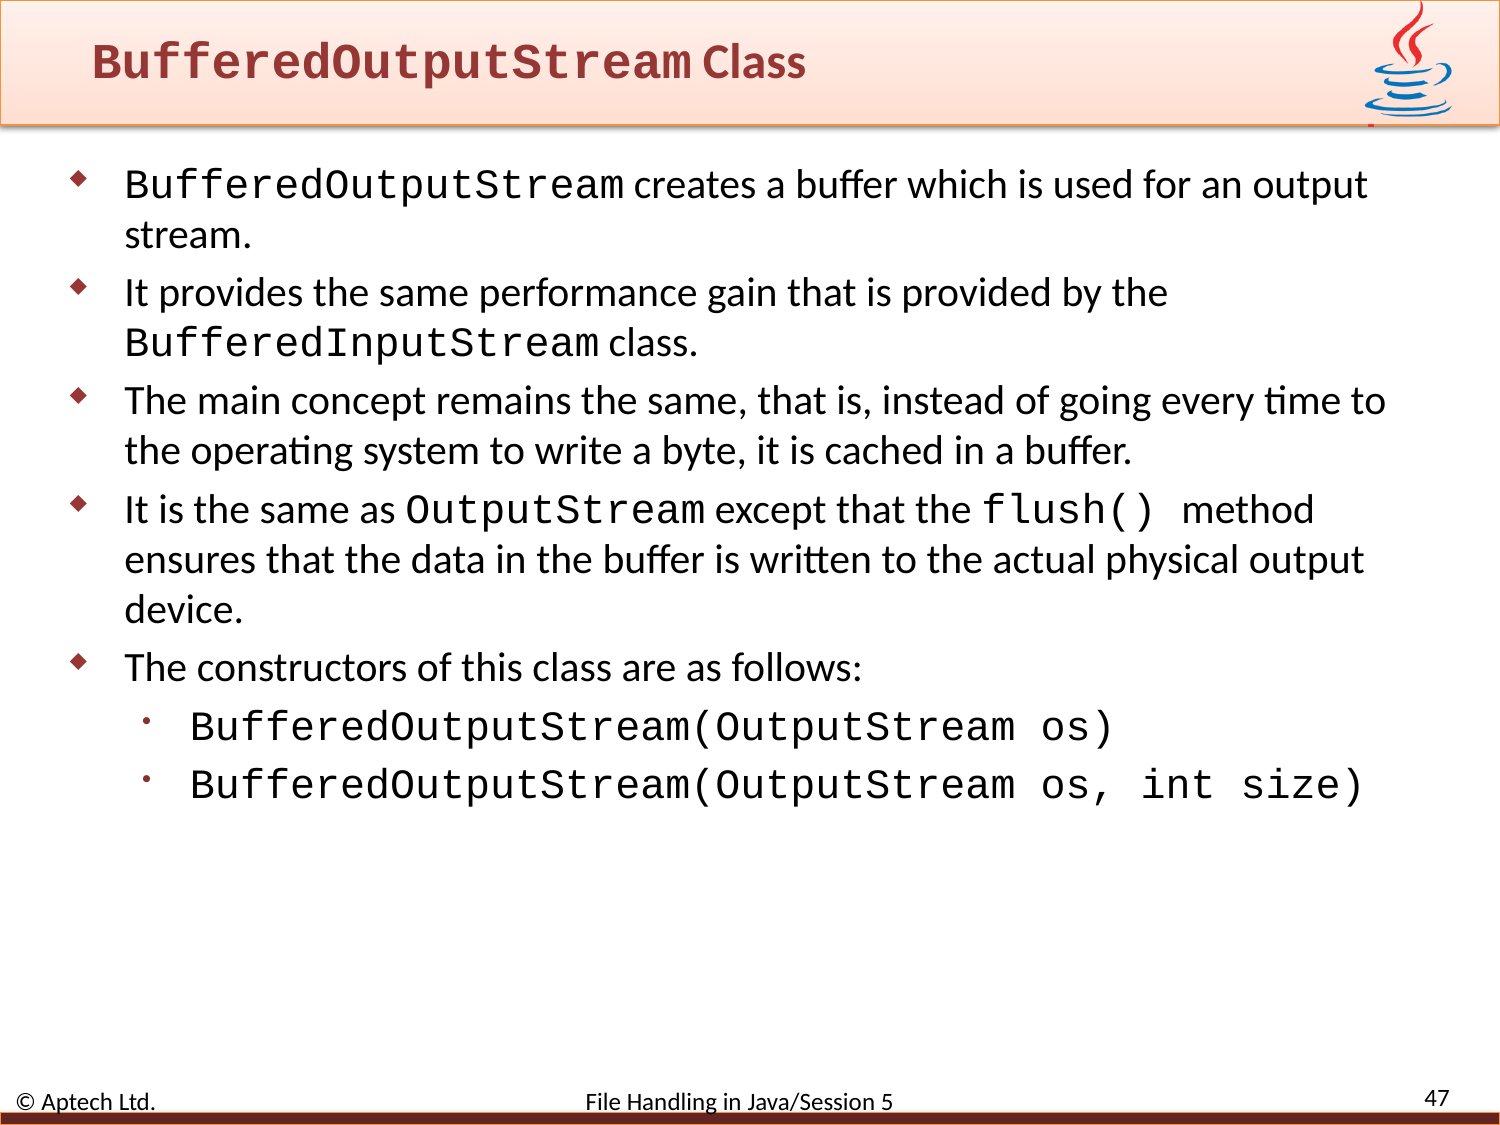

# BufferedOutputStream Class
BufferedOutputStream creates a buffer which is used for an output stream.
It provides the same performance gain that is provided by the BufferedInputStream class.
The main concept remains the same, that is, instead of going every time to the operating system to write a byte, it is cached in a buffer.
It is the same as OutputStream except that the flush() method ensures that the data in the buffer is written to the actual physical output device.
The constructors of this class are as follows:
BufferedOutputStream(OutputStream os)
BufferedOutputStream(OutputStream os, int size)
47
© Aptech Ltd.                                                                           File Handling in Java/Session 5